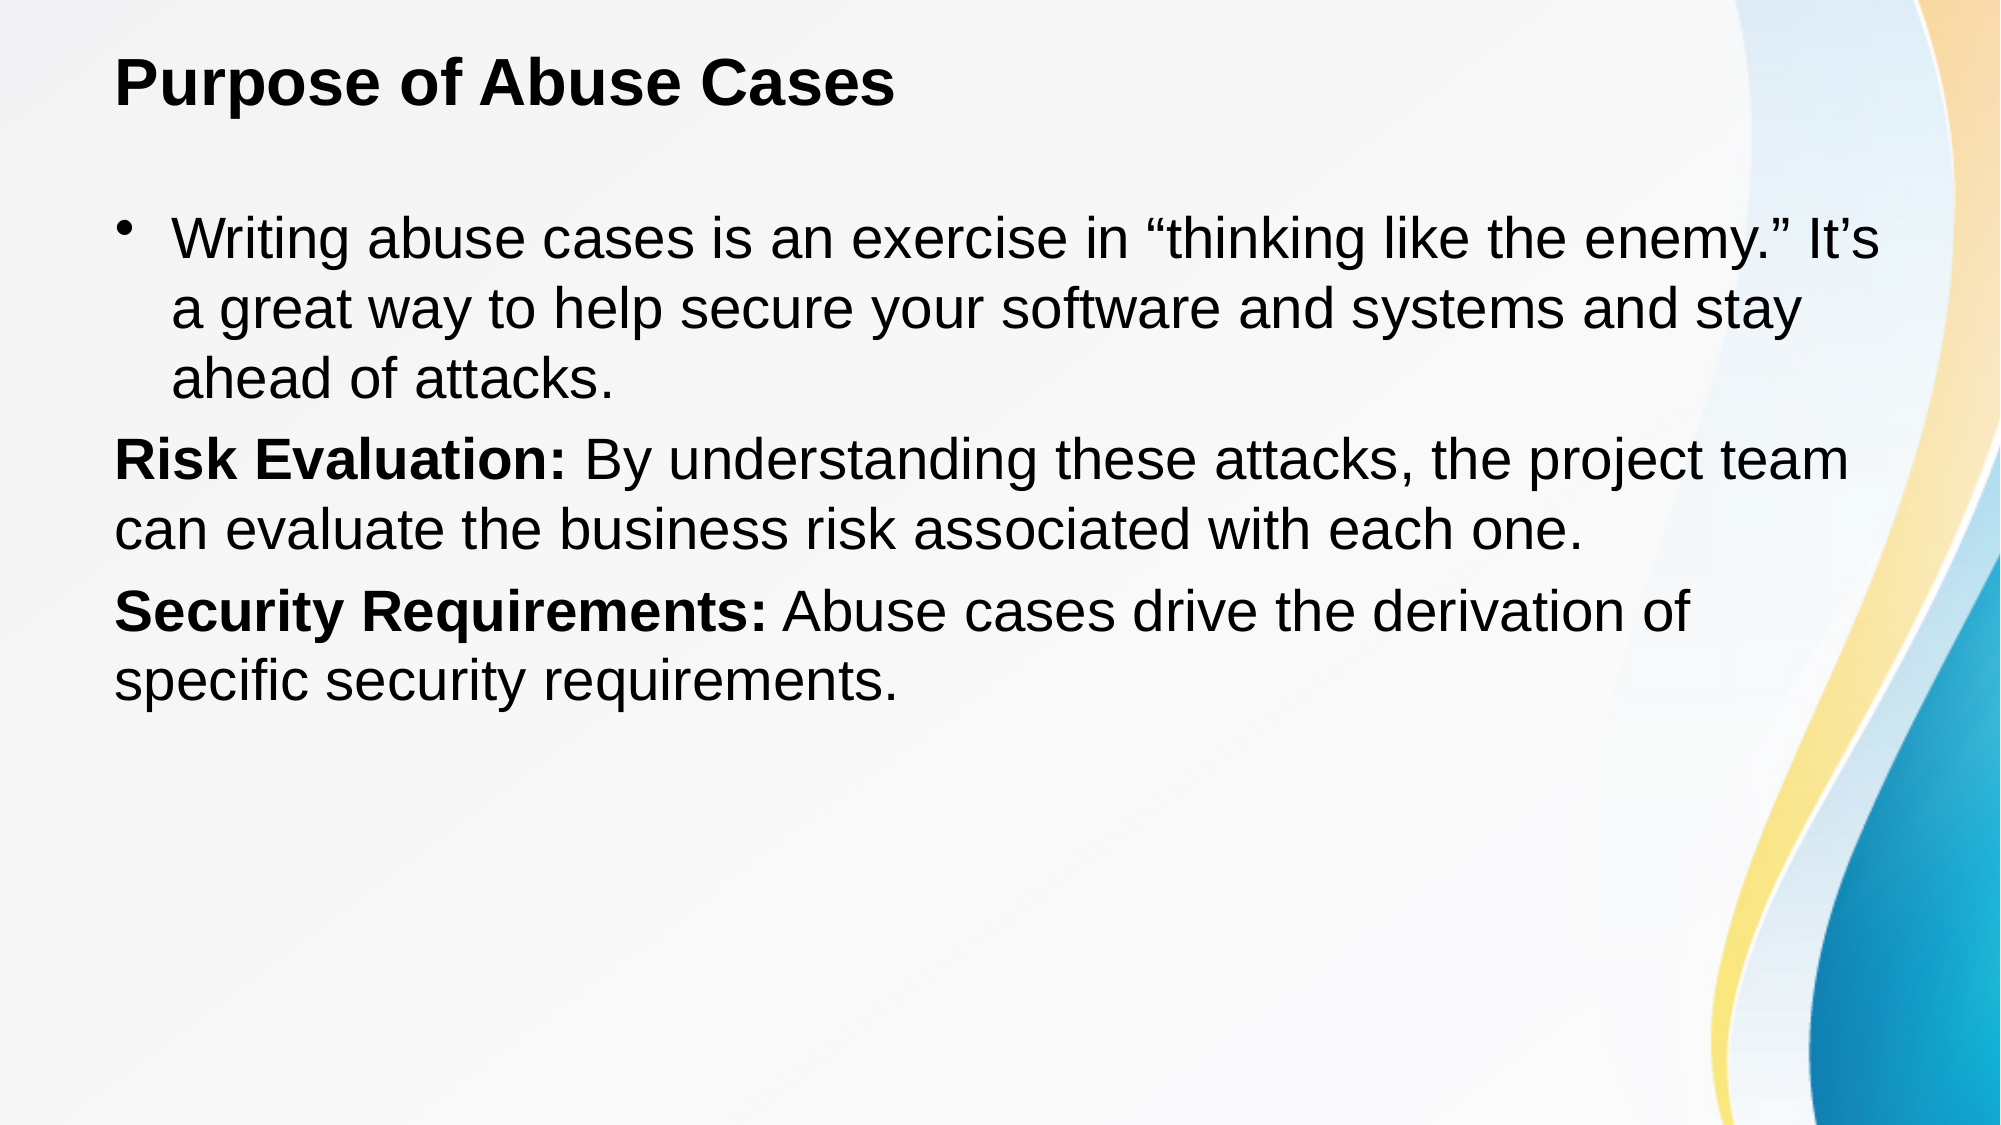

# Purpose of Abuse Cases
Writing abuse cases is an exercise in “thinking like the enemy.” It’s a great way to help secure your software and systems and stay ahead of attacks.
Risk Evaluation: By understanding these attacks, the project team can evaluate the business risk associated with each one.
Security Requirements: Abuse cases drive the derivation of specific security requirements.